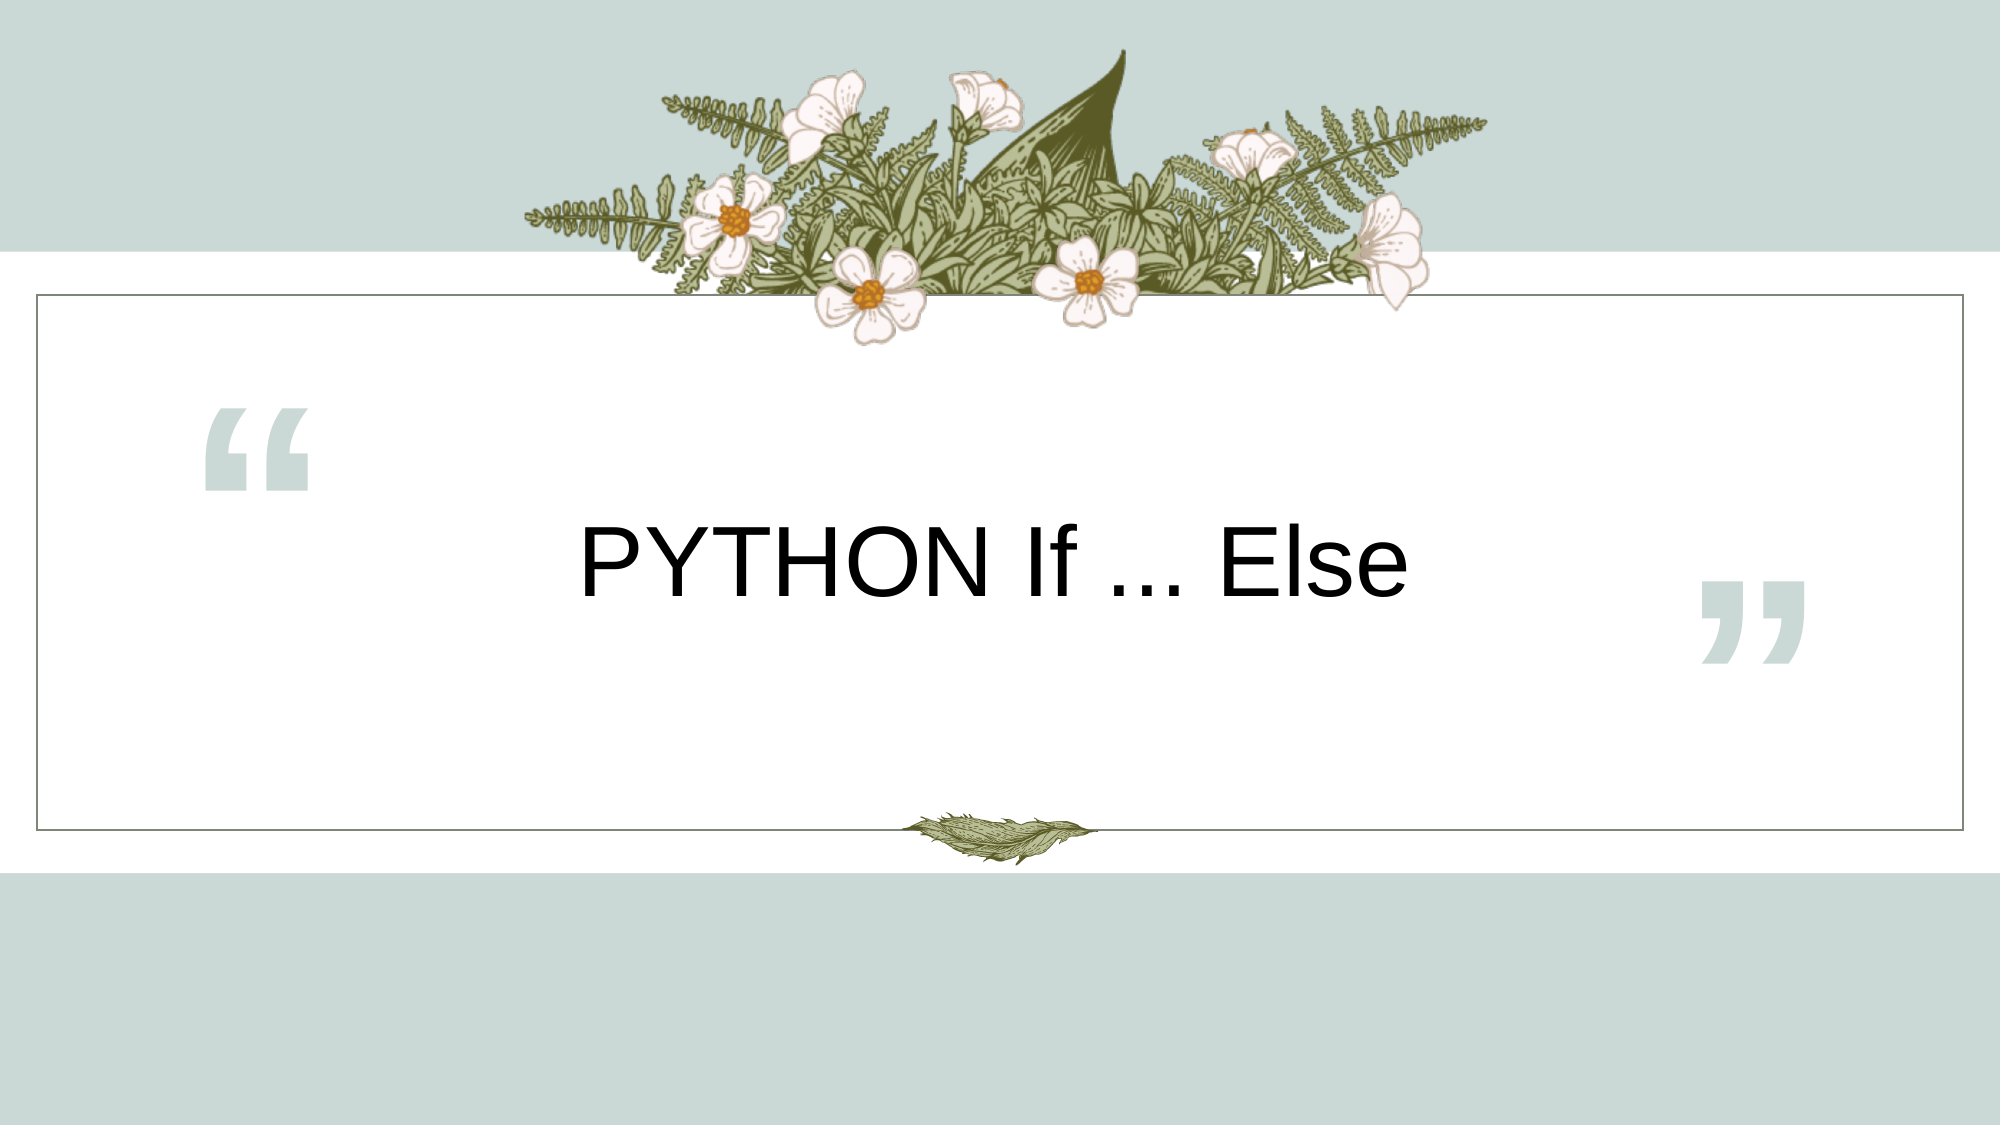

“
# PYTHON If ... Else
”